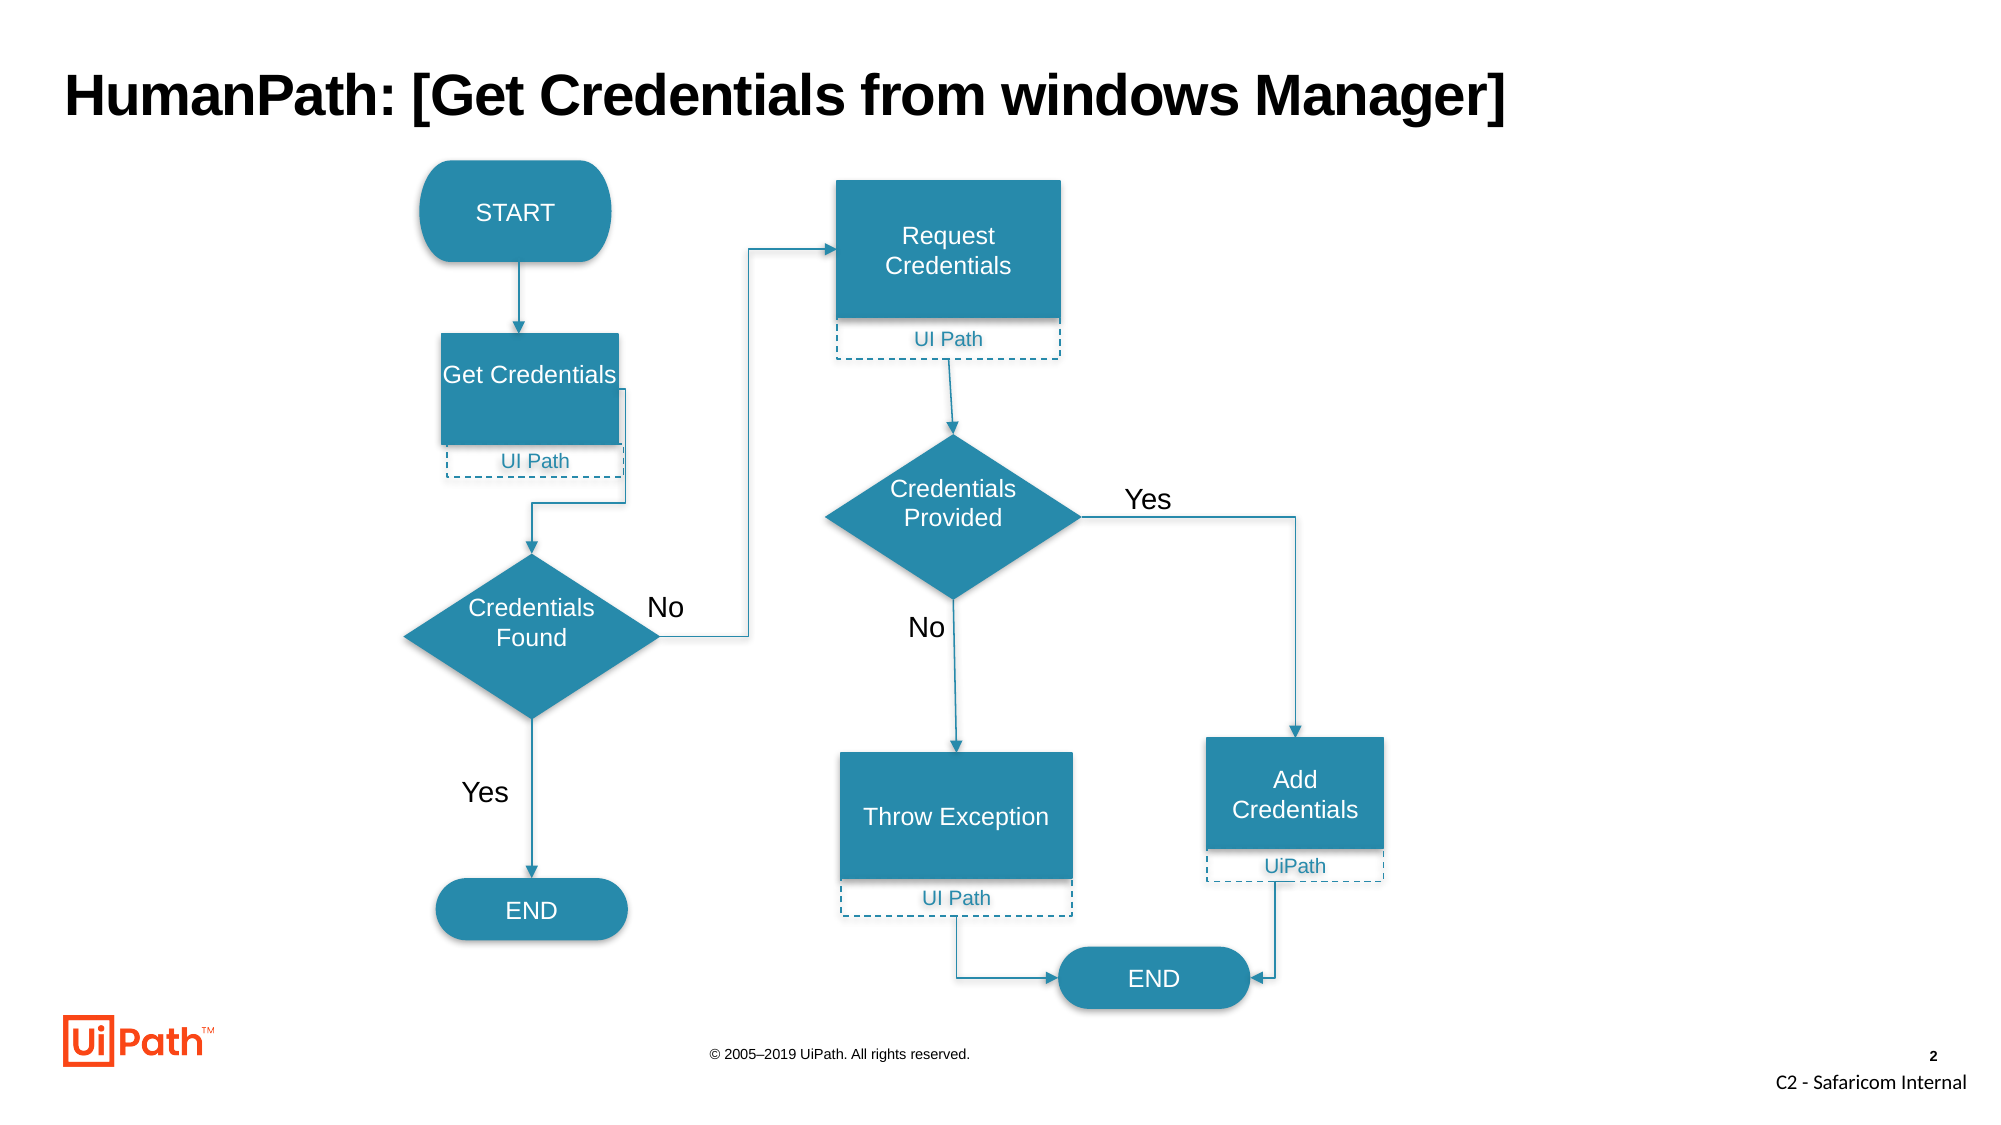

# HumanPath: [Get Credentials from windows Manager]
START
Request Credentials
UI Path
Get Credentials

UI Path
Credentials Provided

Yes
Credentials Found

No
No
Add Credentials
UiPath
Throw Exception
UI Path
Yes
END
END
© 2005–2019 UiPath. All rights reserved.
2